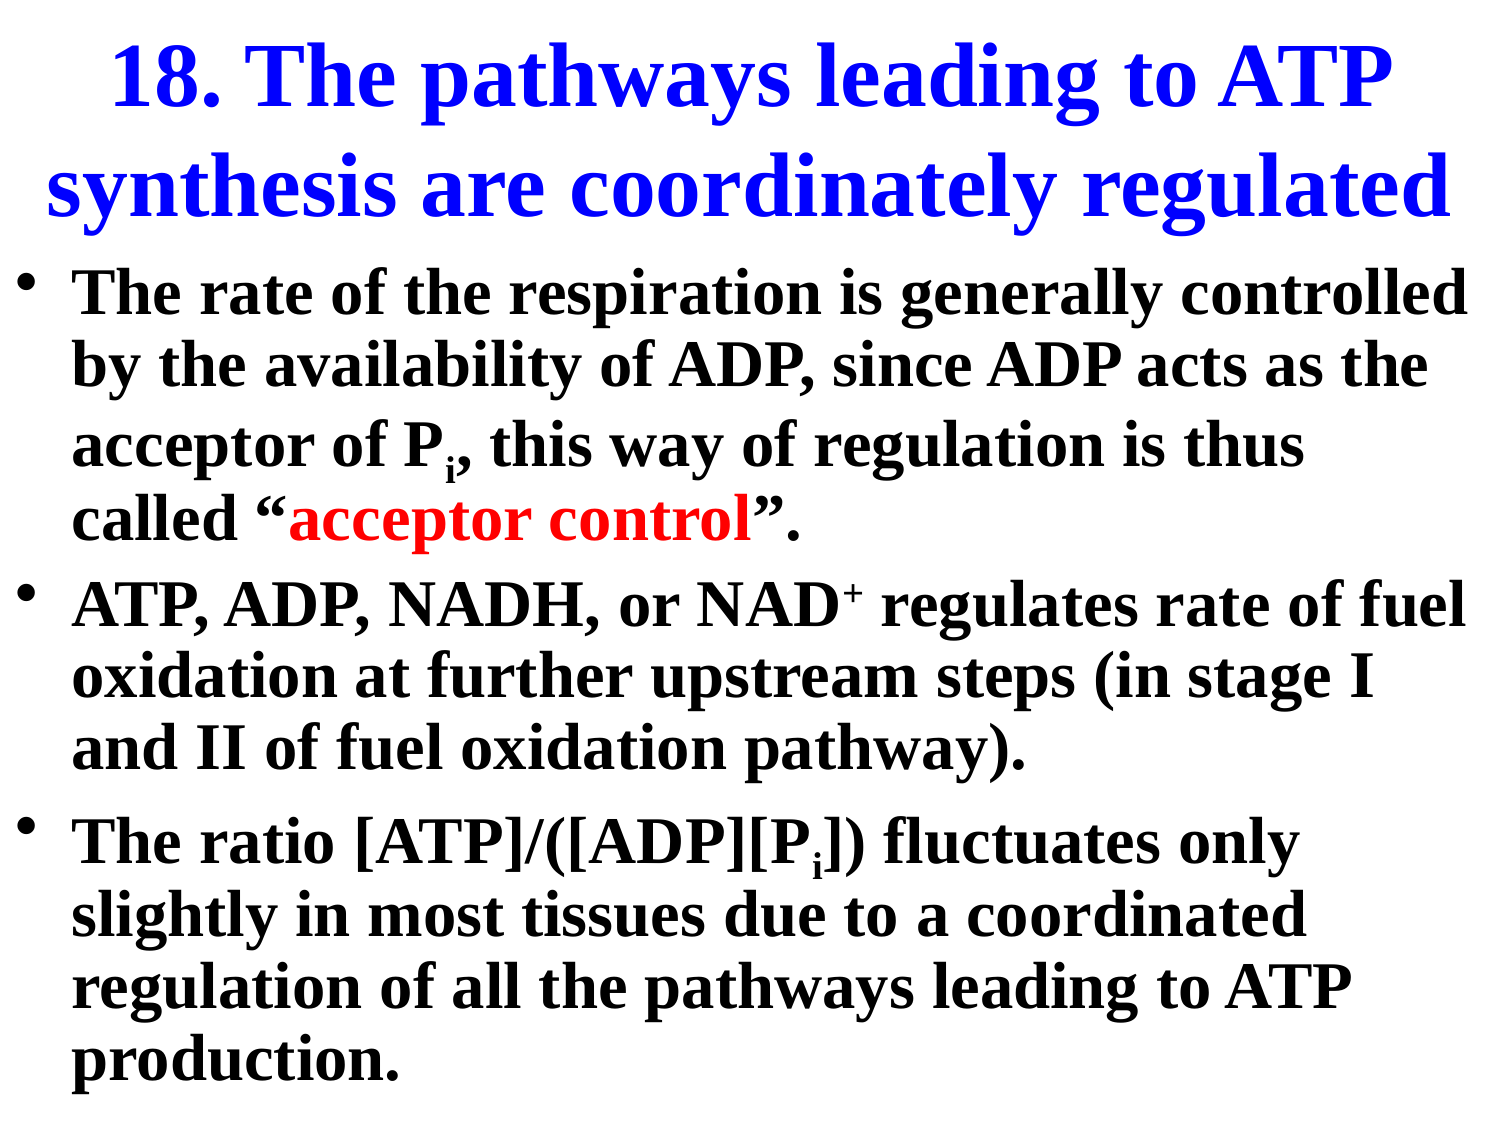

# 18. The pathways leading to ATP synthesis are coordinately regulated
The rate of the respiration is generally controlled by the availability of ADP, since ADP acts as the acceptor of Pi, this way of regulation is thus called “acceptor control”.
ATP, ADP, NADH, or NAD+ regulates rate of fuel oxidation at further upstream steps (in stage I and II of fuel oxidation pathway).
The ratio [ATP]/([ADP][Pi]) fluctuates only slightly in most tissues due to a coordinated regulation of all the pathways leading to ATP production.